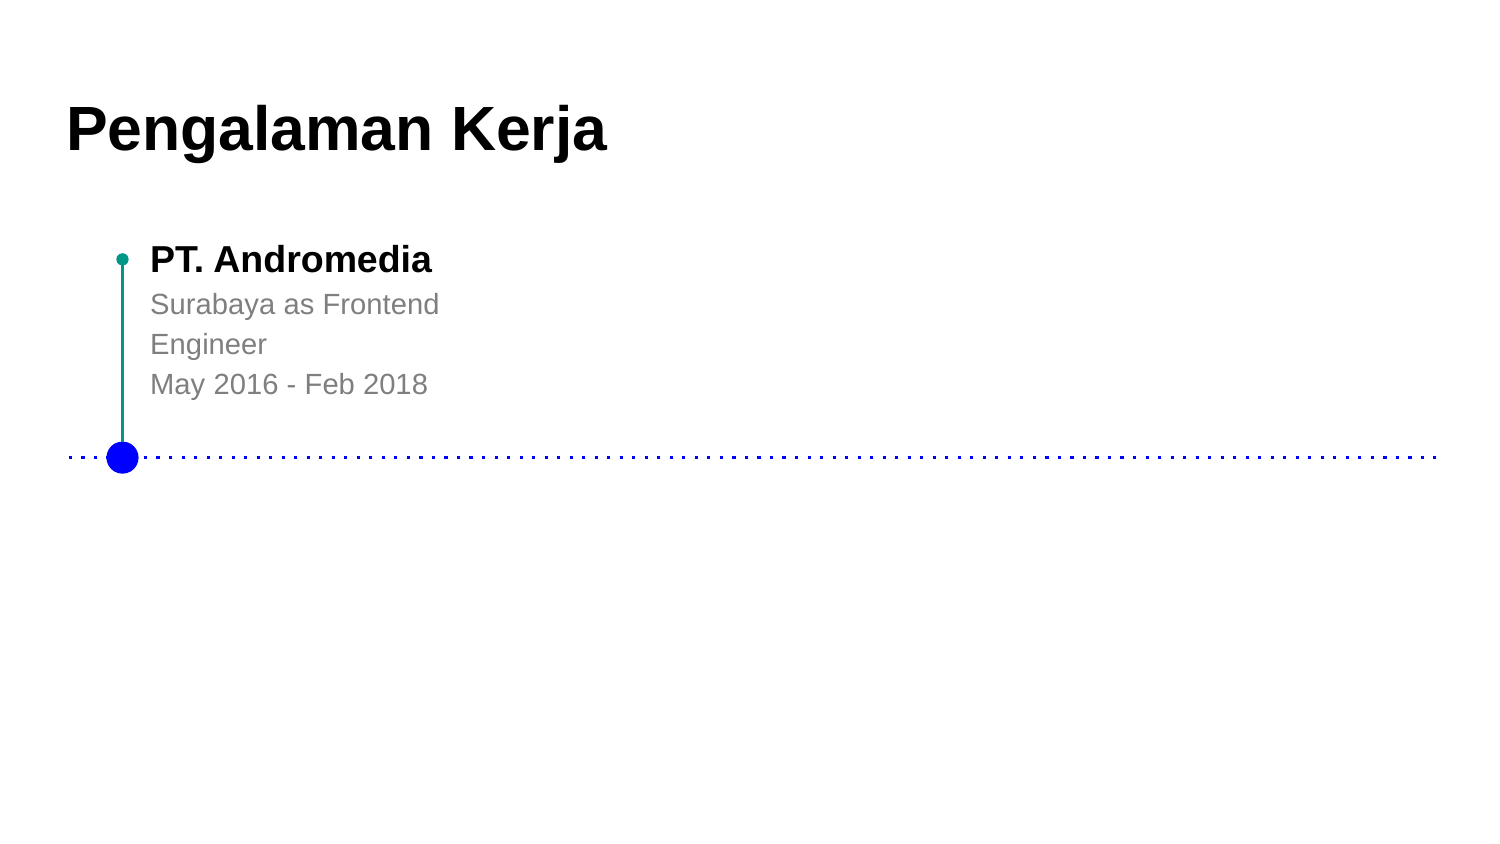

# Pengalaman Kerja
PT. Andromedia
Surabaya as Frontend Engineer
May 2016 - Feb 2018